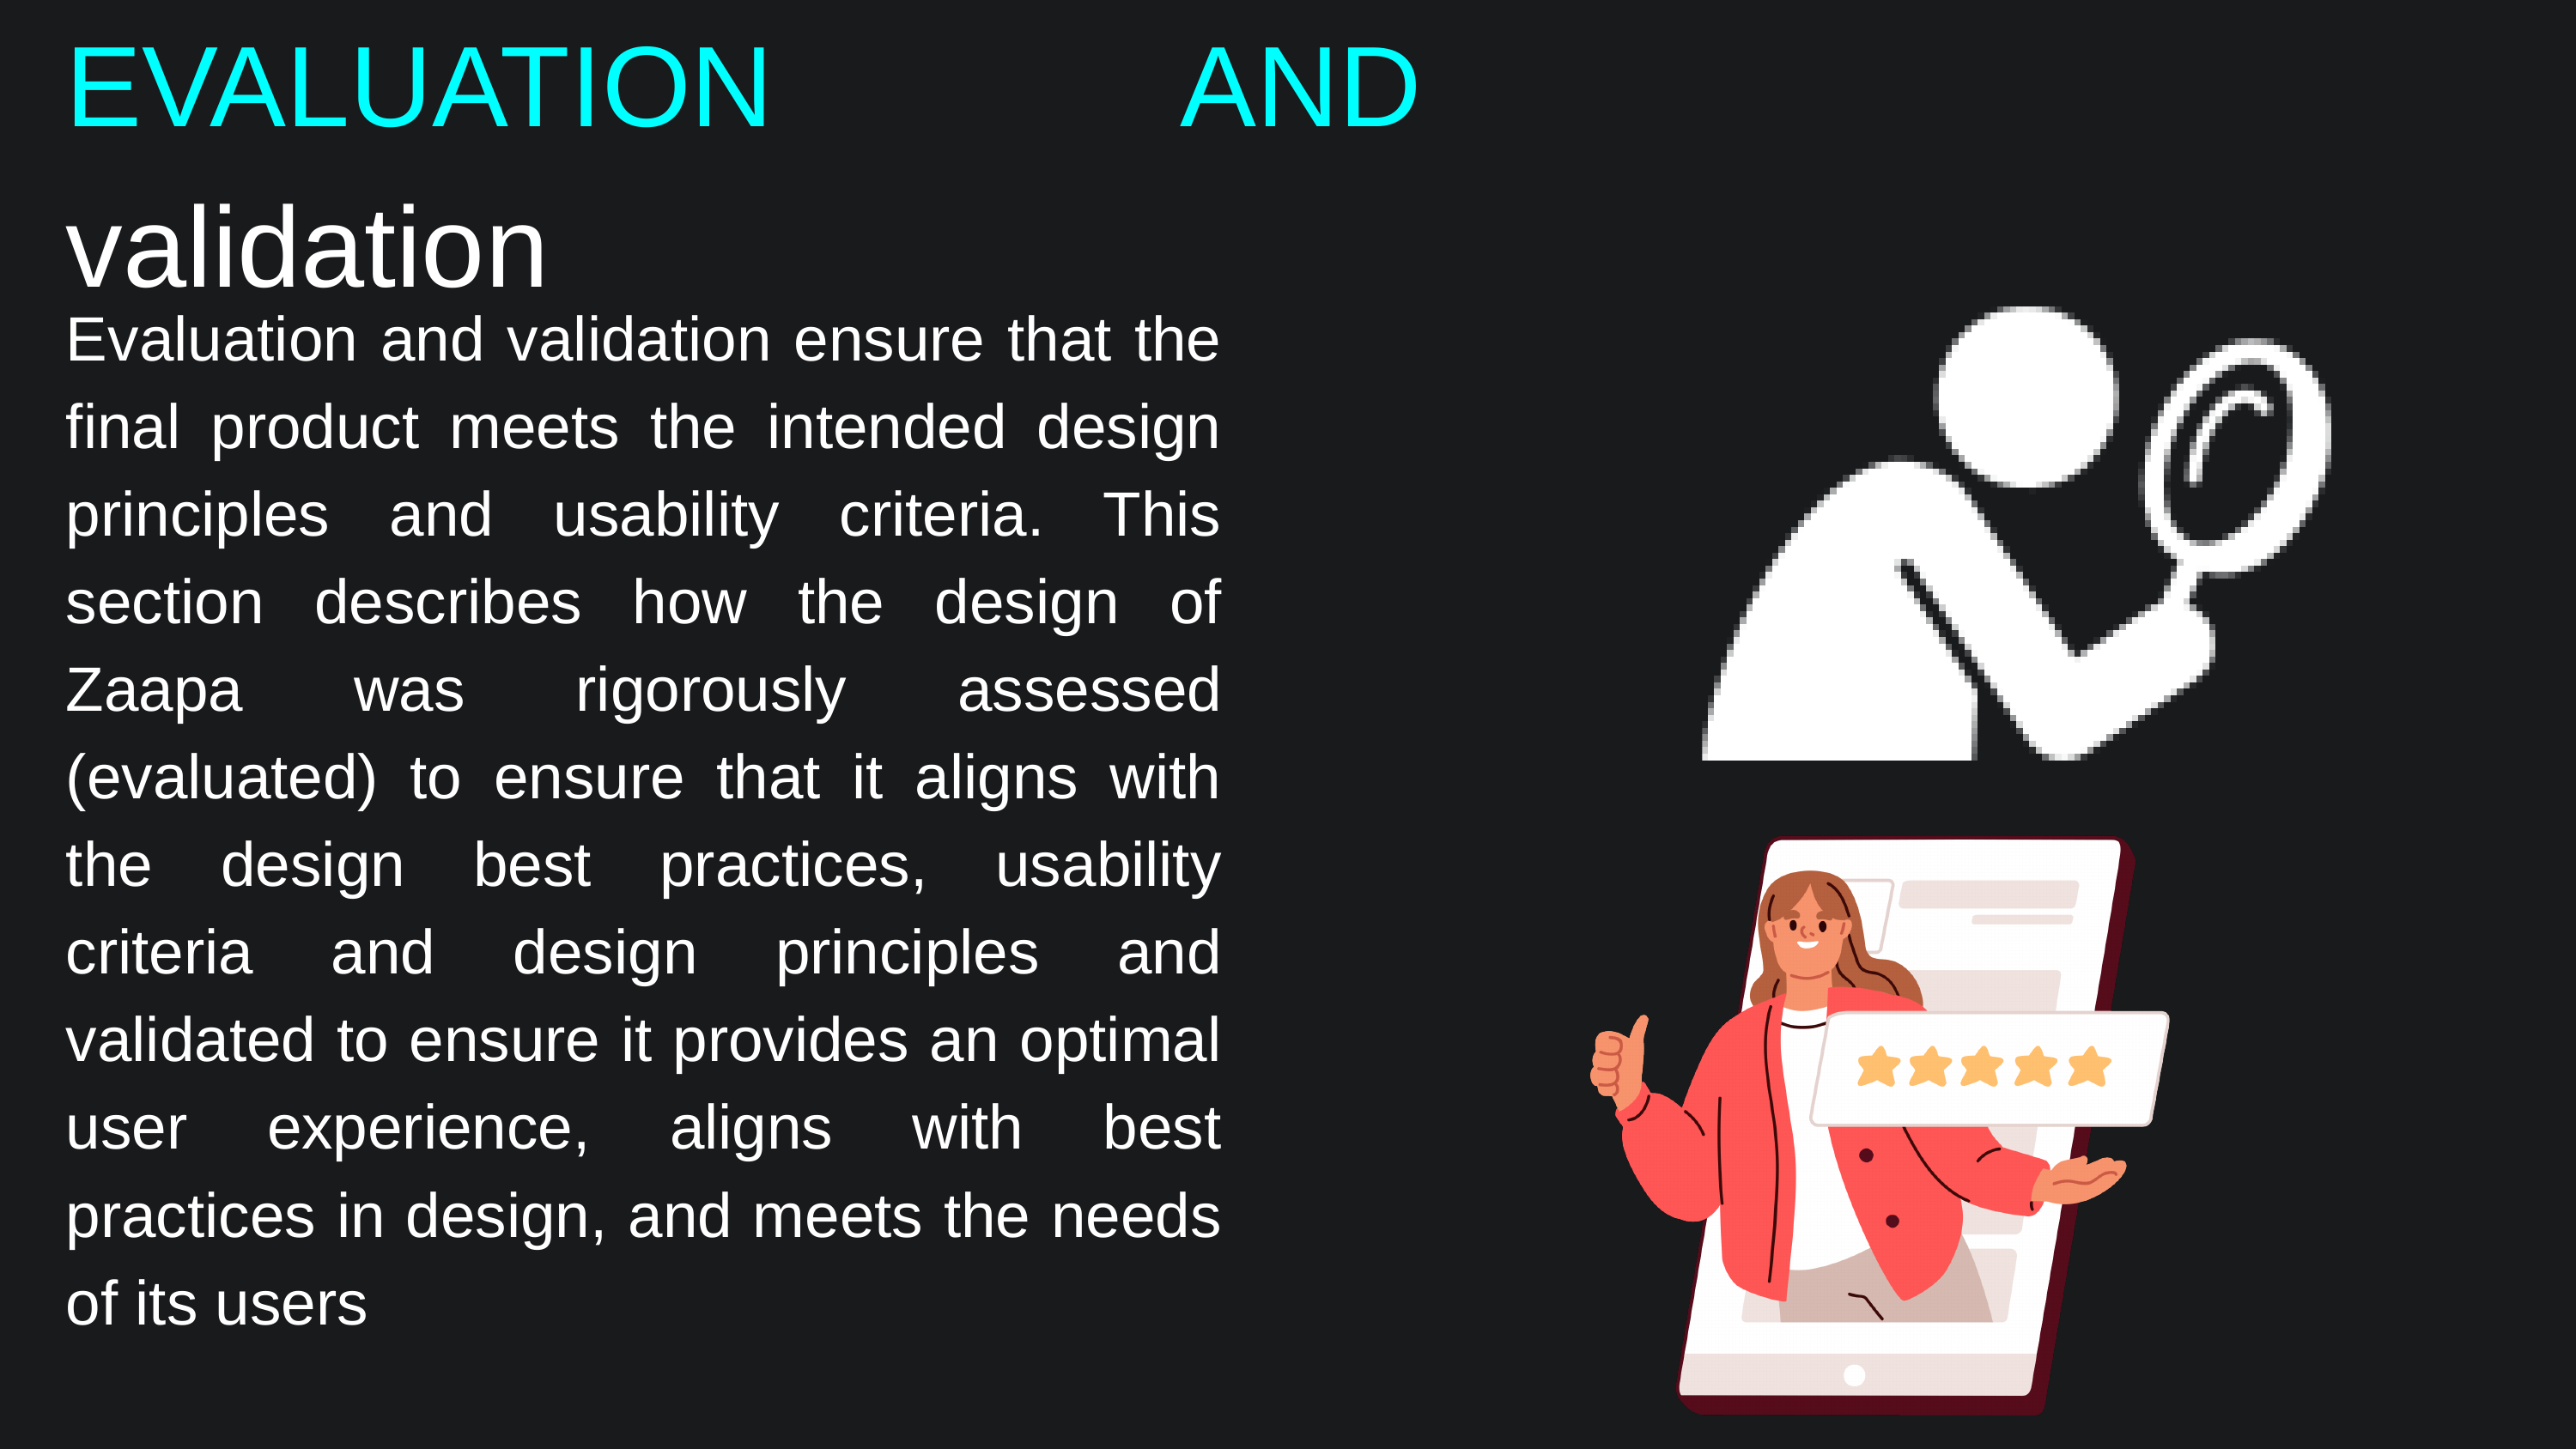

EVALUATION AND validation
Evaluation and validation ensure that the final product meets the intended design principles and usability criteria. This section describes how the design of Zaapa was rigorously assessed (evaluated) to ensure that it aligns with the design best practices, usability criteria and design principles and validated to ensure it provides an optimal user experience, aligns with best practices in design, and meets the needs of its users